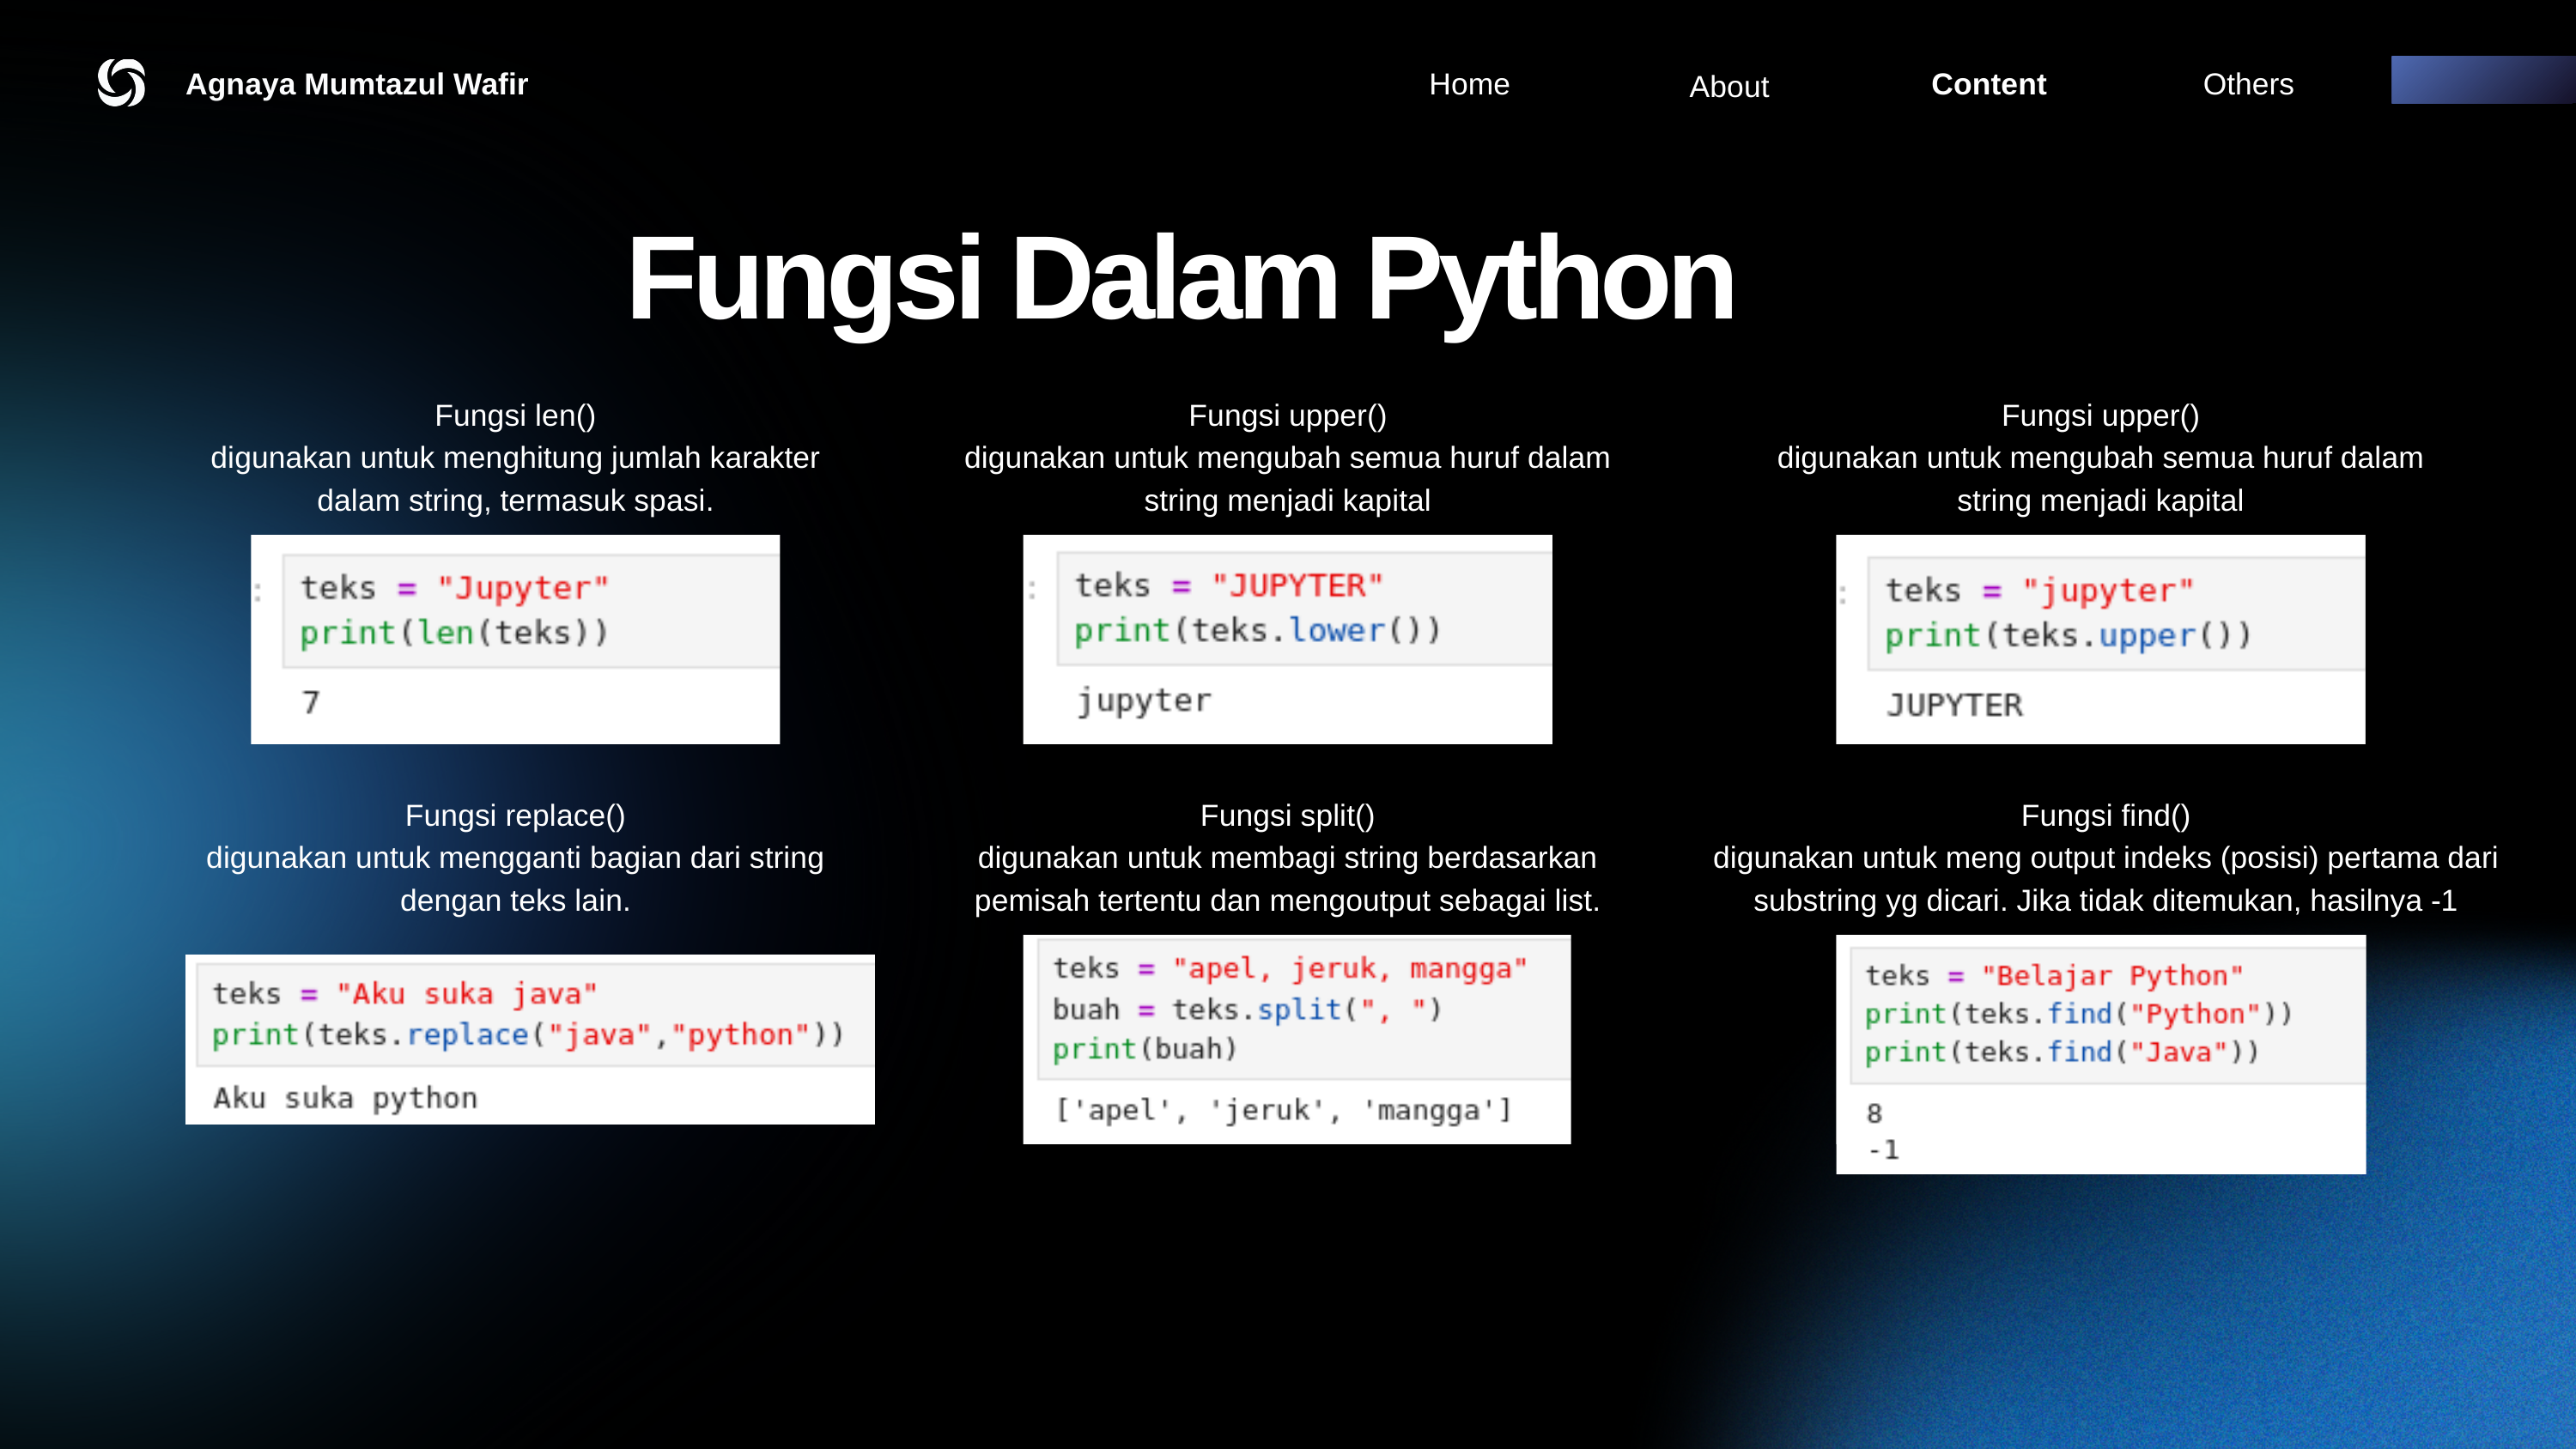

Agnaya Mumtazul Wafir
Home
Content
Others

About
Fungsi Dalam Python
Fungsi len()
digunakan untuk menghitung jumlah karakter dalam string, termasuk spasi.
Fungsi upper()
digunakan untuk mengubah semua huruf dalam string menjadi kapital

Fungsi upper()
digunakan untuk mengubah semua huruf dalam string menjadi kapital

Fungsi replace()
digunakan untuk mengganti bagian dari string dengan teks lain.
Fungsi split()
digunakan untuk membagi string berdasarkan pemisah tertentu dan mengoutput sebagai list.

Fungsi find()
digunakan untuk meng output indeks (posisi) pertama dari substring yg dicari. Jika tidak ditemukan, hasilnya -1